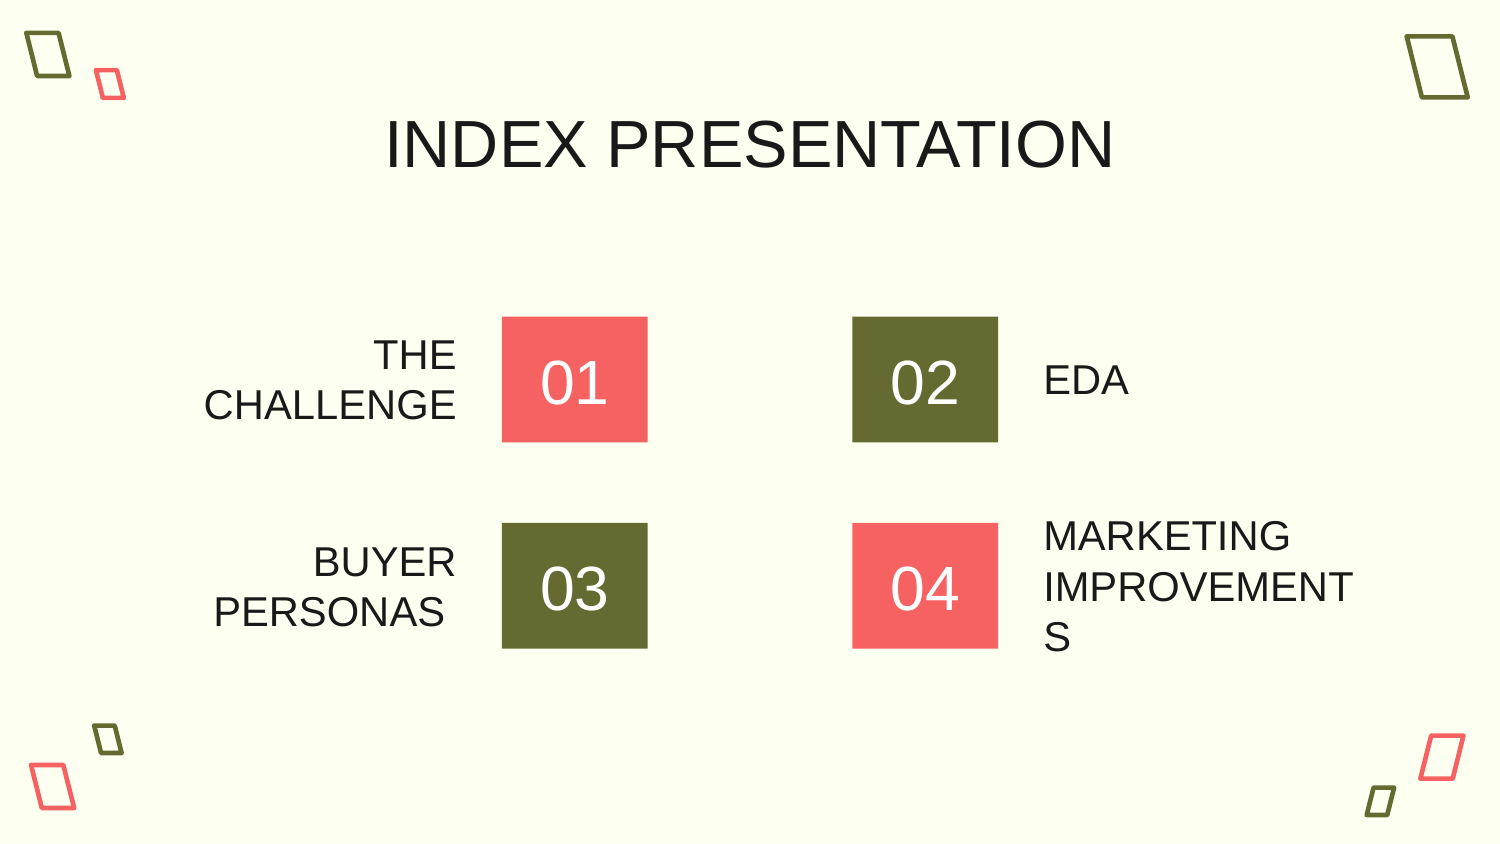

# INDEX PRESENTATION
THE CHALLENGE
EDA
01
02
BUYER PERSONAS
MARKETING IMPROVEMENTS
03
04